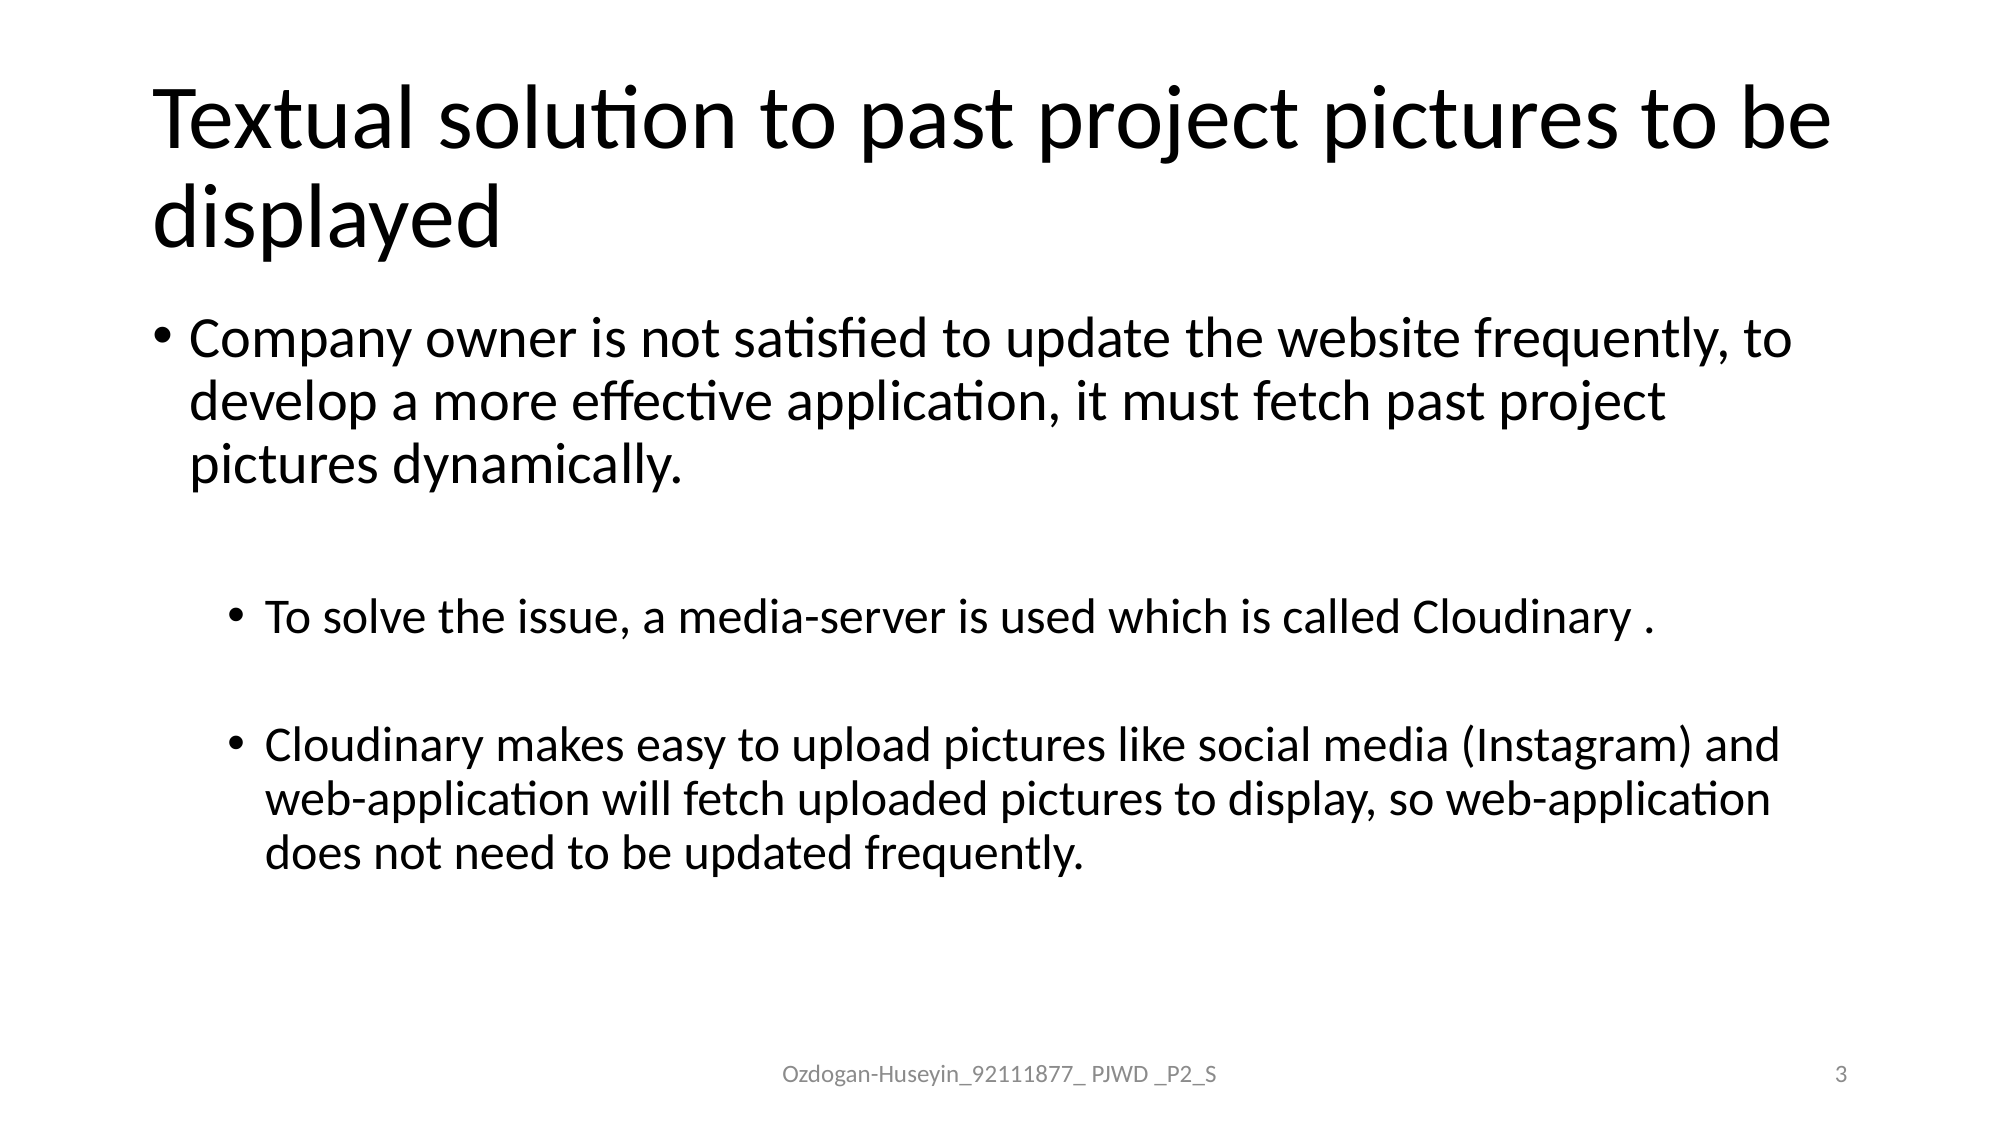

# Textual solution to past project pictures to be displayed
Company owner is not satisfied to update the website frequently, to develop a more effective application, it must fetch past project pictures dynamically.

To solve the issue, a media-server is used which is called Cloudinary .

Cloudinary makes easy to upload pictures like social media (Instagram) and web-application will fetch uploaded pictures to display, so web-application does not need to be updated frequently.

Ozdogan-Huseyin_92111877_ PJWD _P2_S
3